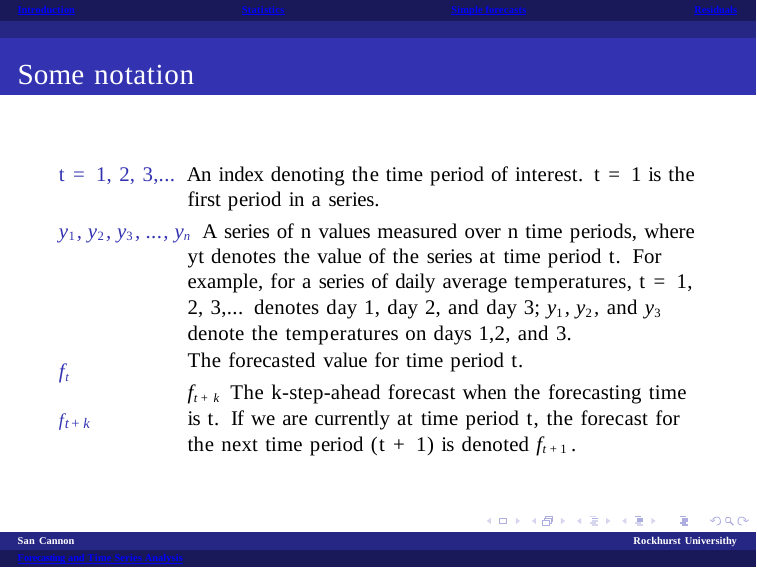

Introduction
Statistics
Simple forecasts
Residuals

Some notation
t = 1, 2, 3,...  An index denoting the time period of interest.  t = 1 is the first period in a series.
y1, y2, y3, ..., yn   A series of n values measured over n time periods, where yt denotes the value of the series at time period t.  For example, for a series of daily average temperatures, t = 1, 2, 3,...  denotes day 1, day 2, and day 3; y1, y2, and y3 denote the temperatures on days 1,2, and 3.
ft ft+k
The forecasted value for time period t.
ft+k   The k-step-ahead forecast when the forecasting time is t.  If we are currently at time period t, the forecast for the next time period (t + 1) is denoted ft+1.

San Cannon
Forecasting and Time Series Analysis
Rockhurst Universithy